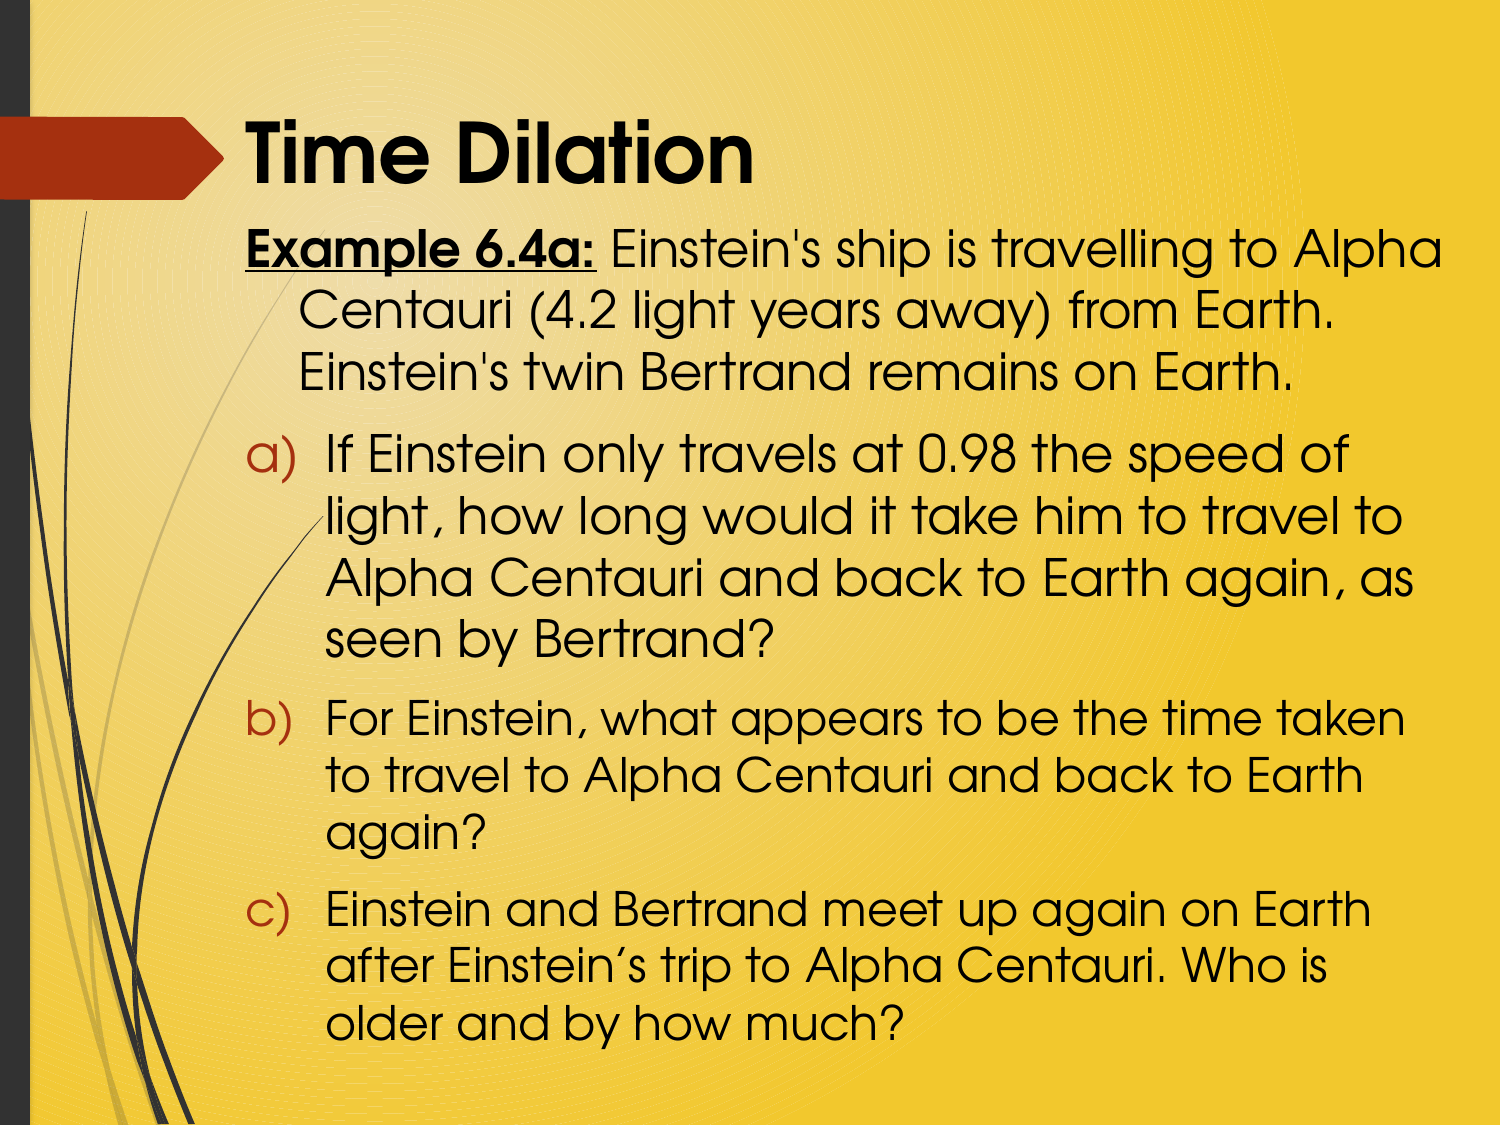

Time Dilation
Example 6.4a: Einstein's ship is travelling to Alpha Centauri (4.2 light years away) from Earth. Einstein's twin Bertrand remains on Earth.
If Einstein only travels at 0.98 the speed of light, how long would it take him to travel to Alpha Centauri and back to Earth again, as seen by Bertrand?
For Einstein, what appears to be the time taken to travel to Alpha Centauri and back to Earth again?
Einstein and Bertrand meet up again on Earth after Einstein’s trip to Alpha Centauri. Who is older and by how much?